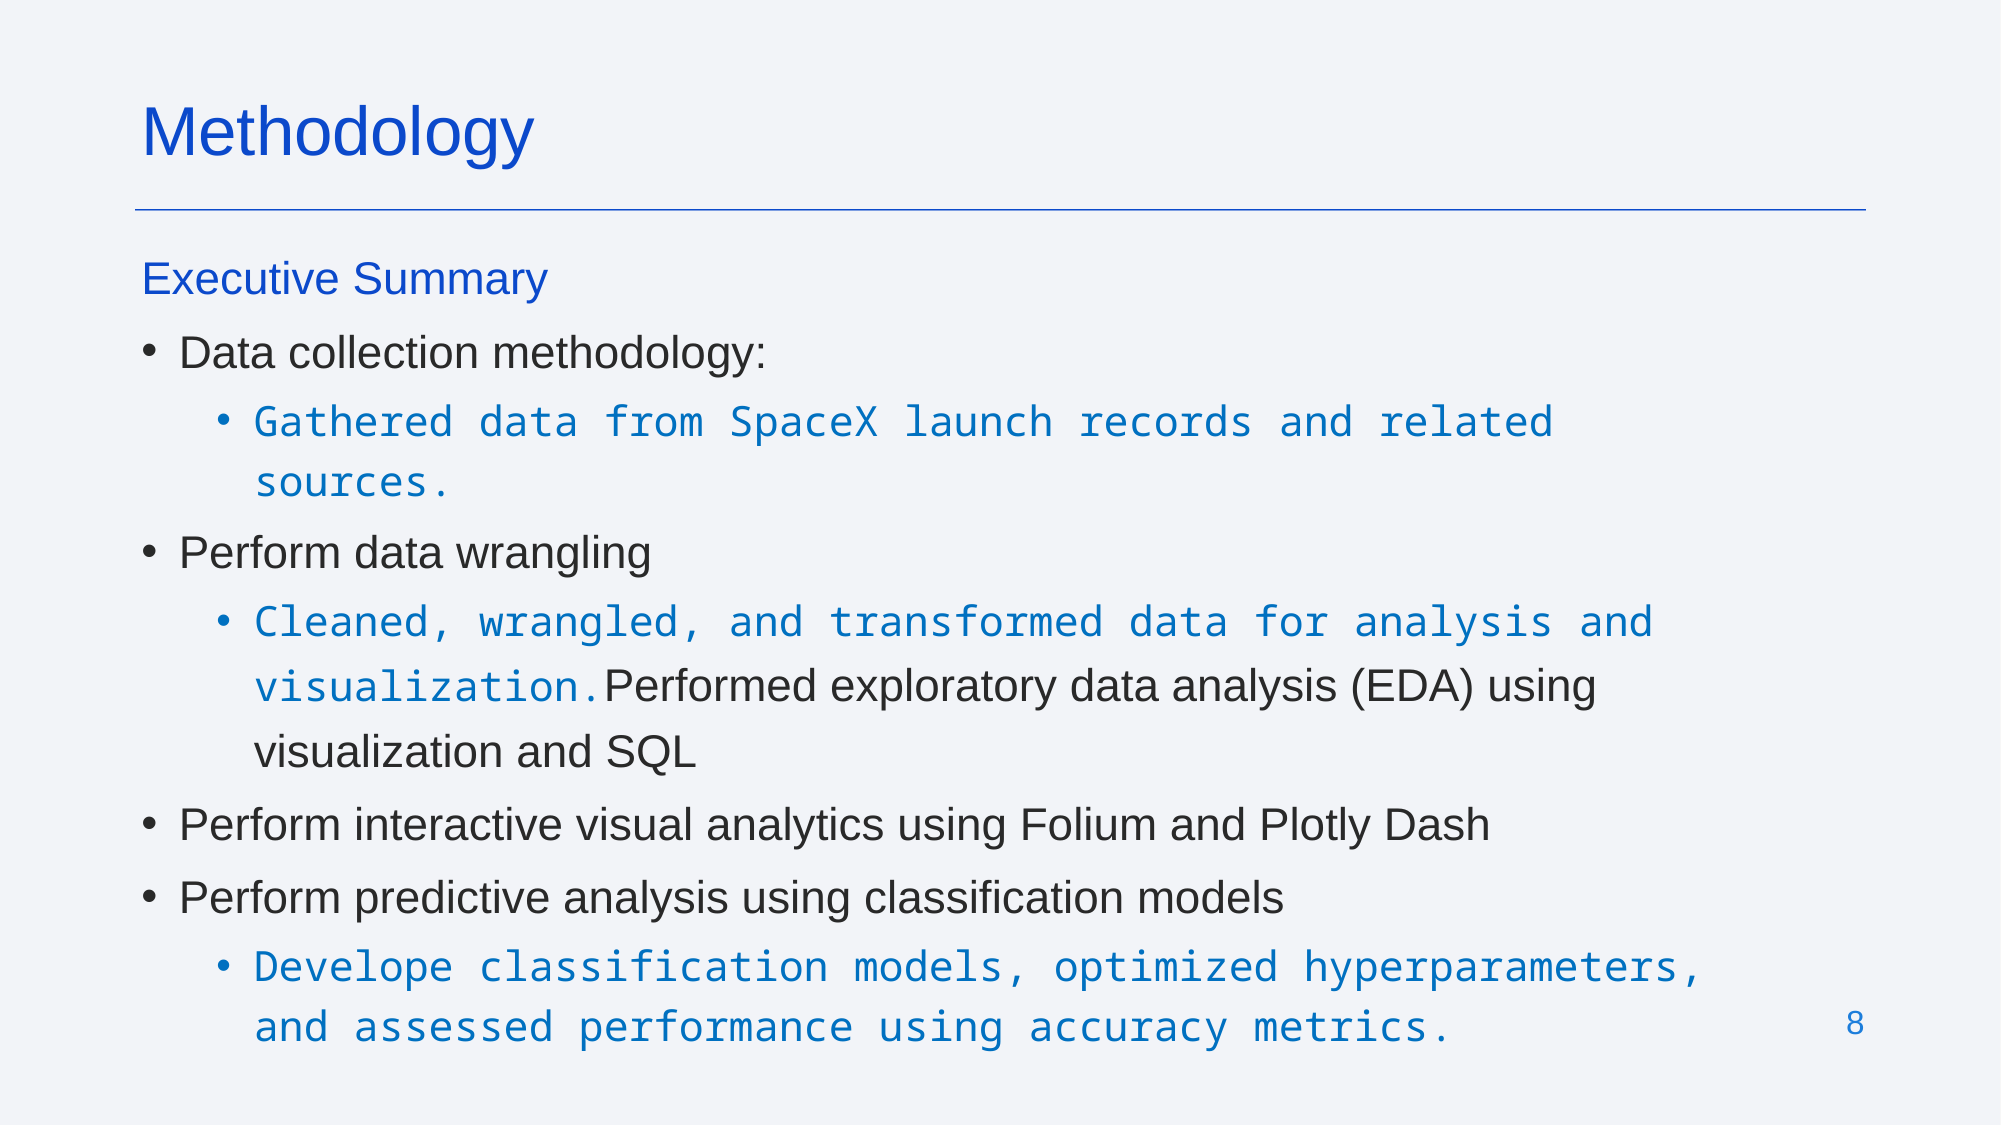

Methodology
Executive Summary
Data collection methodology:
Gathered data from SpaceX launch records and related sources.
Perform data wrangling
Cleaned, wrangled, and transformed data for analysis and visualization.Performed exploratory data analysis (EDA) using visualization and SQL
Perform interactive visual analytics using Folium and Plotly Dash
Perform predictive analysis using classification models
Develope classification models, optimized hyperparameters, and assessed performance using accuracy metrics.

8